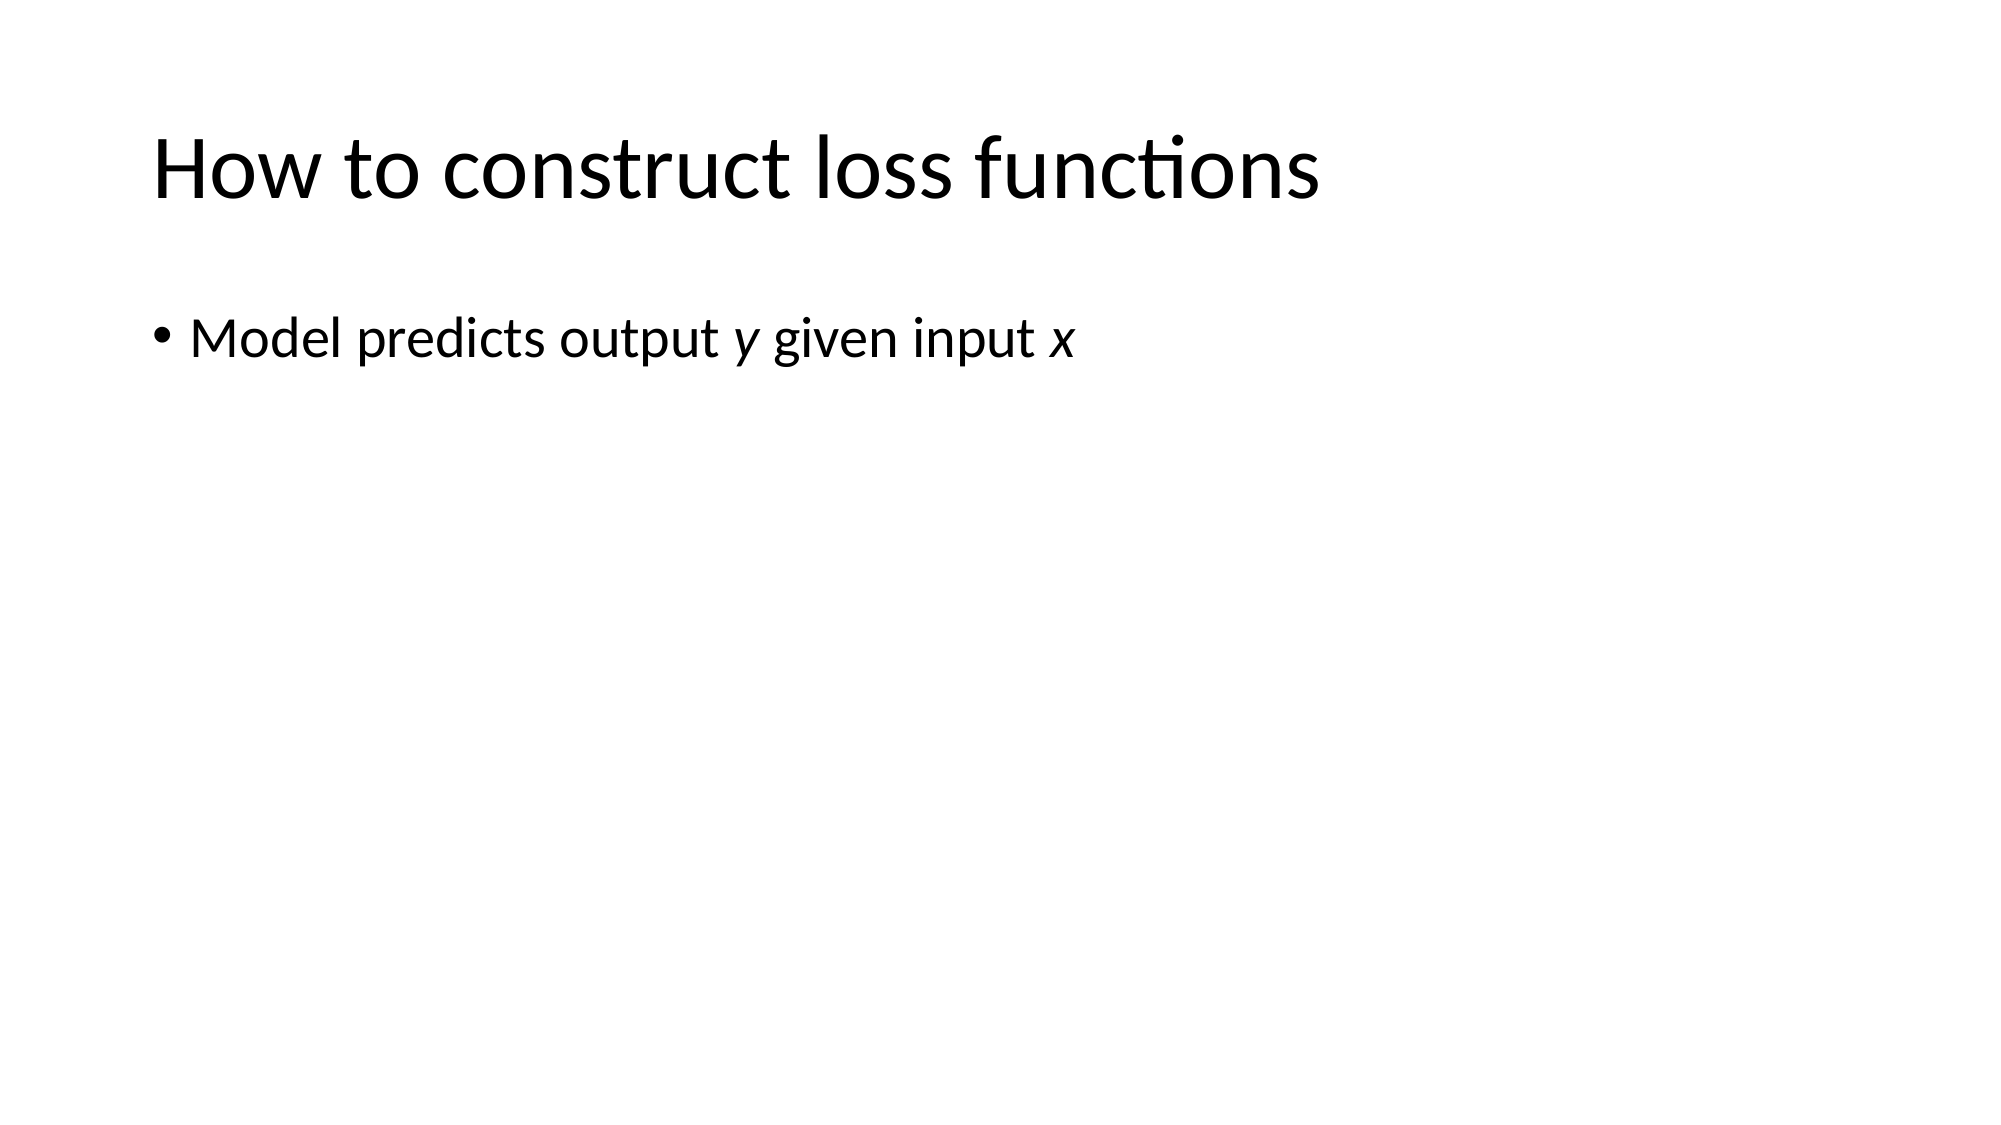

# How to construct loss functions
Model predicts output y given input x